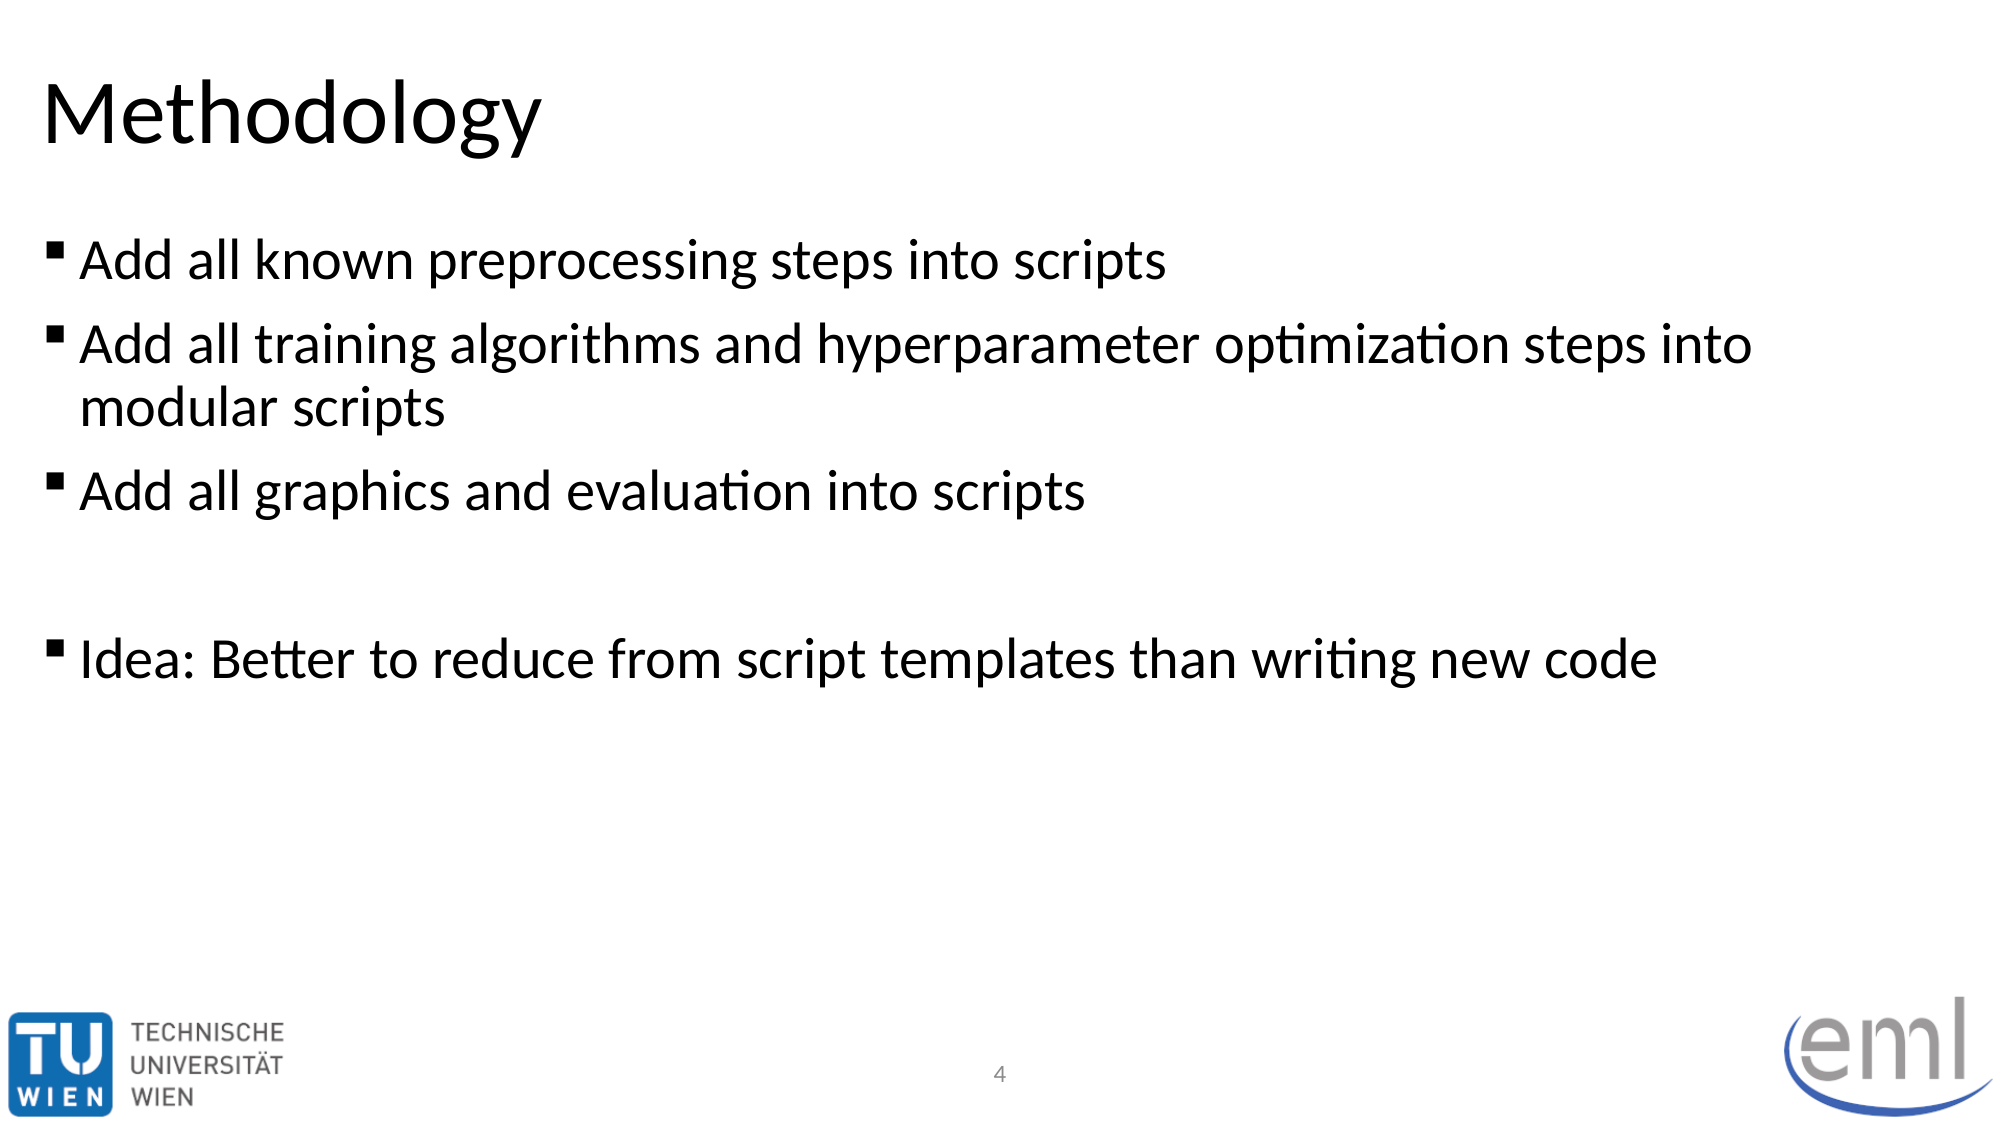

# Methodology
Add all known preprocessing steps into scripts
Add all training algorithms and hyperparameter optimization steps into modular scripts
Add all graphics and evaluation into scripts

Idea: Better to reduce from script templates than writing new code
4